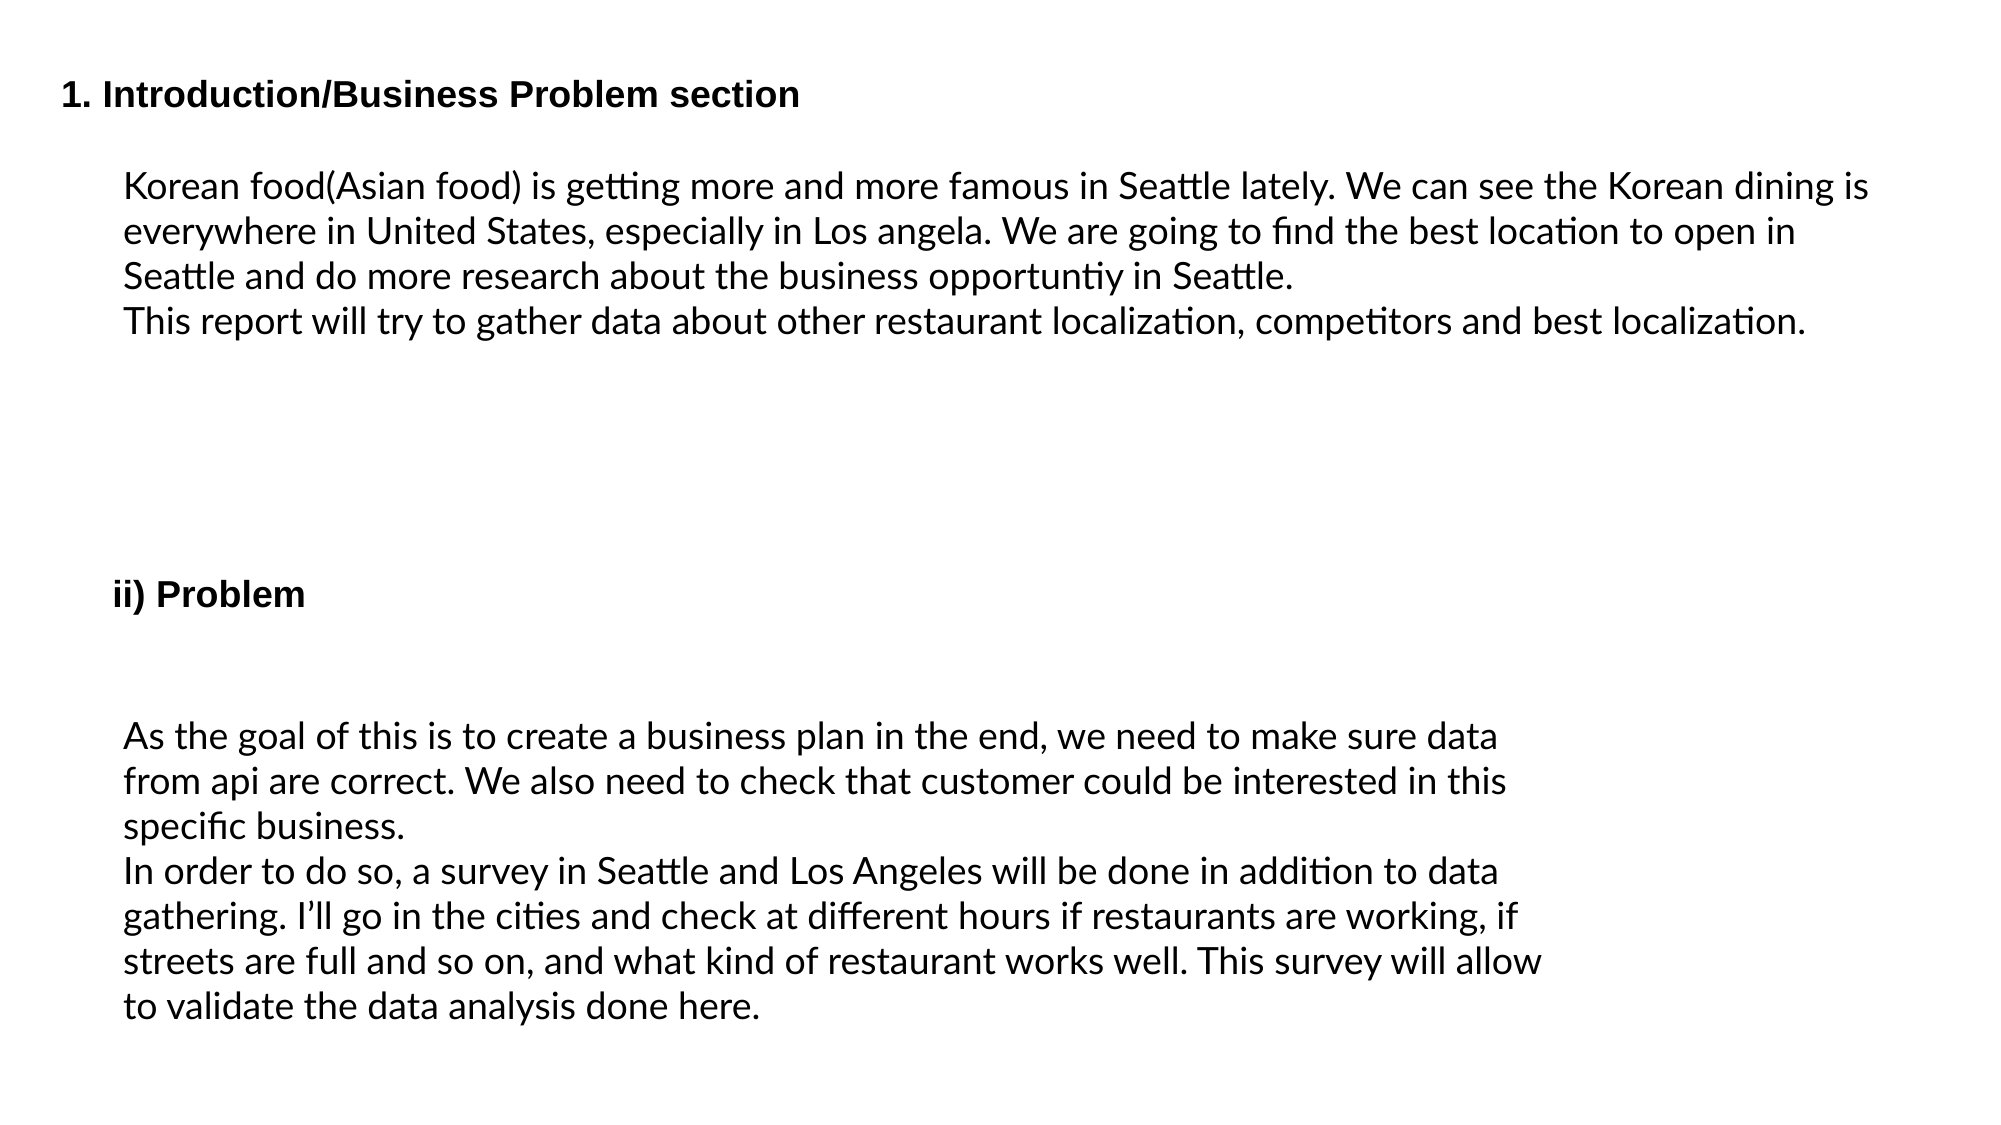

1. Introduction/Business Problem section
Korean food(Asian food) is getting more and more famous in Seattle lately. We can see the Korean dining is everywhere in United States, especially in Los angela. We are going to find the best location to open in Seattle and do more research about the business opportuntiy in Seattle.
This report will try to gather data about other restaurant localization, competitors and best localization.
ii) Problem
As the goal of this is to create a business plan in the end, we need to make sure data from api are correct. We also need to check that customer could be interested in this specific business.
In order to do so, a survey in Seattle and Los Angeles will be done in addition to data gathering. I’ll go in the cities and check at different hours if restaurants are working, if streets are full and so on, and what kind of restaurant works well. This survey will allow to validate the data analysis done here.